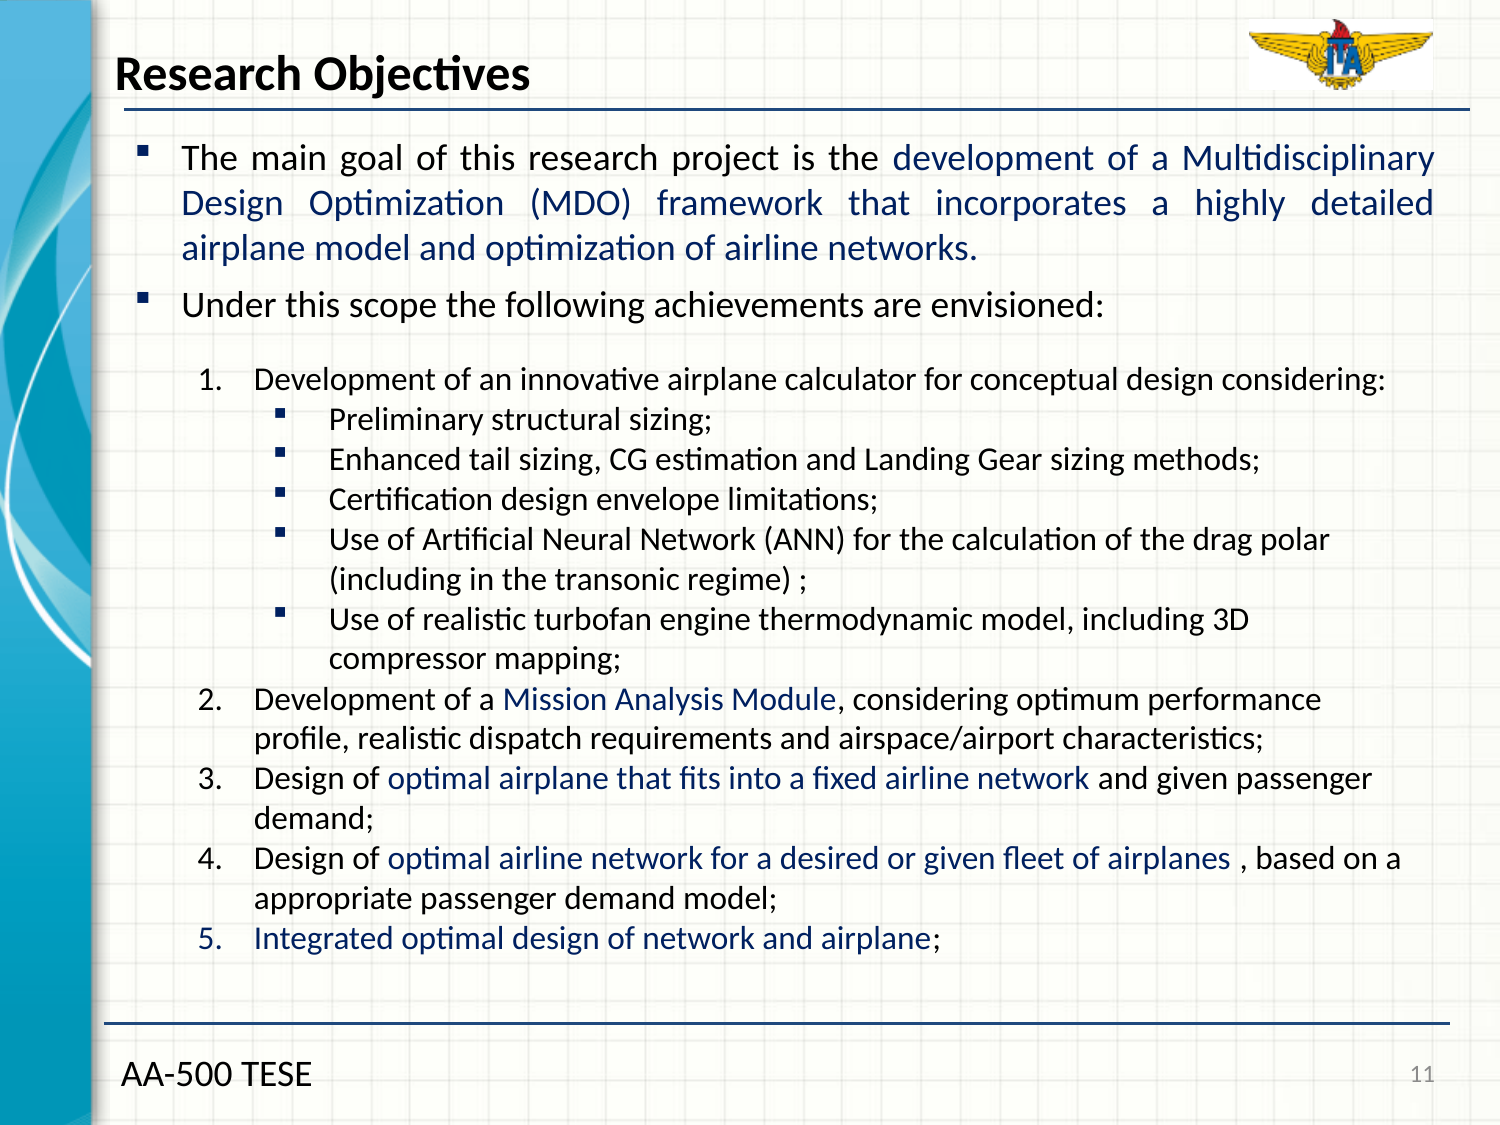

Research Objectives
The main goal of this research project is the development of a Multidisciplinary Design Optimization (MDO) framework that incorporates a highly detailed airplane model and optimization of airline networks.
Under this scope the following achievements are envisioned:

Development of an innovative airplane calculator for conceptual design considering:
Preliminary structural sizing;
Enhanced tail sizing, CG estimation and Landing Gear sizing methods;
Certification design envelope limitations;
Use of Artificial Neural Network (ANN) for the calculation of the drag polar (including in the transonic regime) ;
Use of realistic turbofan engine thermodynamic model, including 3D compressor mapping;
Development of a Mission Analysis Module, considering optimum performance profile, realistic dispatch requirements and airspace/airport characteristics;
Design of optimal airplane that fits into a fixed airline network and given passenger demand;
Design of optimal airline network for a desired or given fleet of airplanes , based on a appropriate passenger demand model;
Integrated optimal design of network and airplane;
11